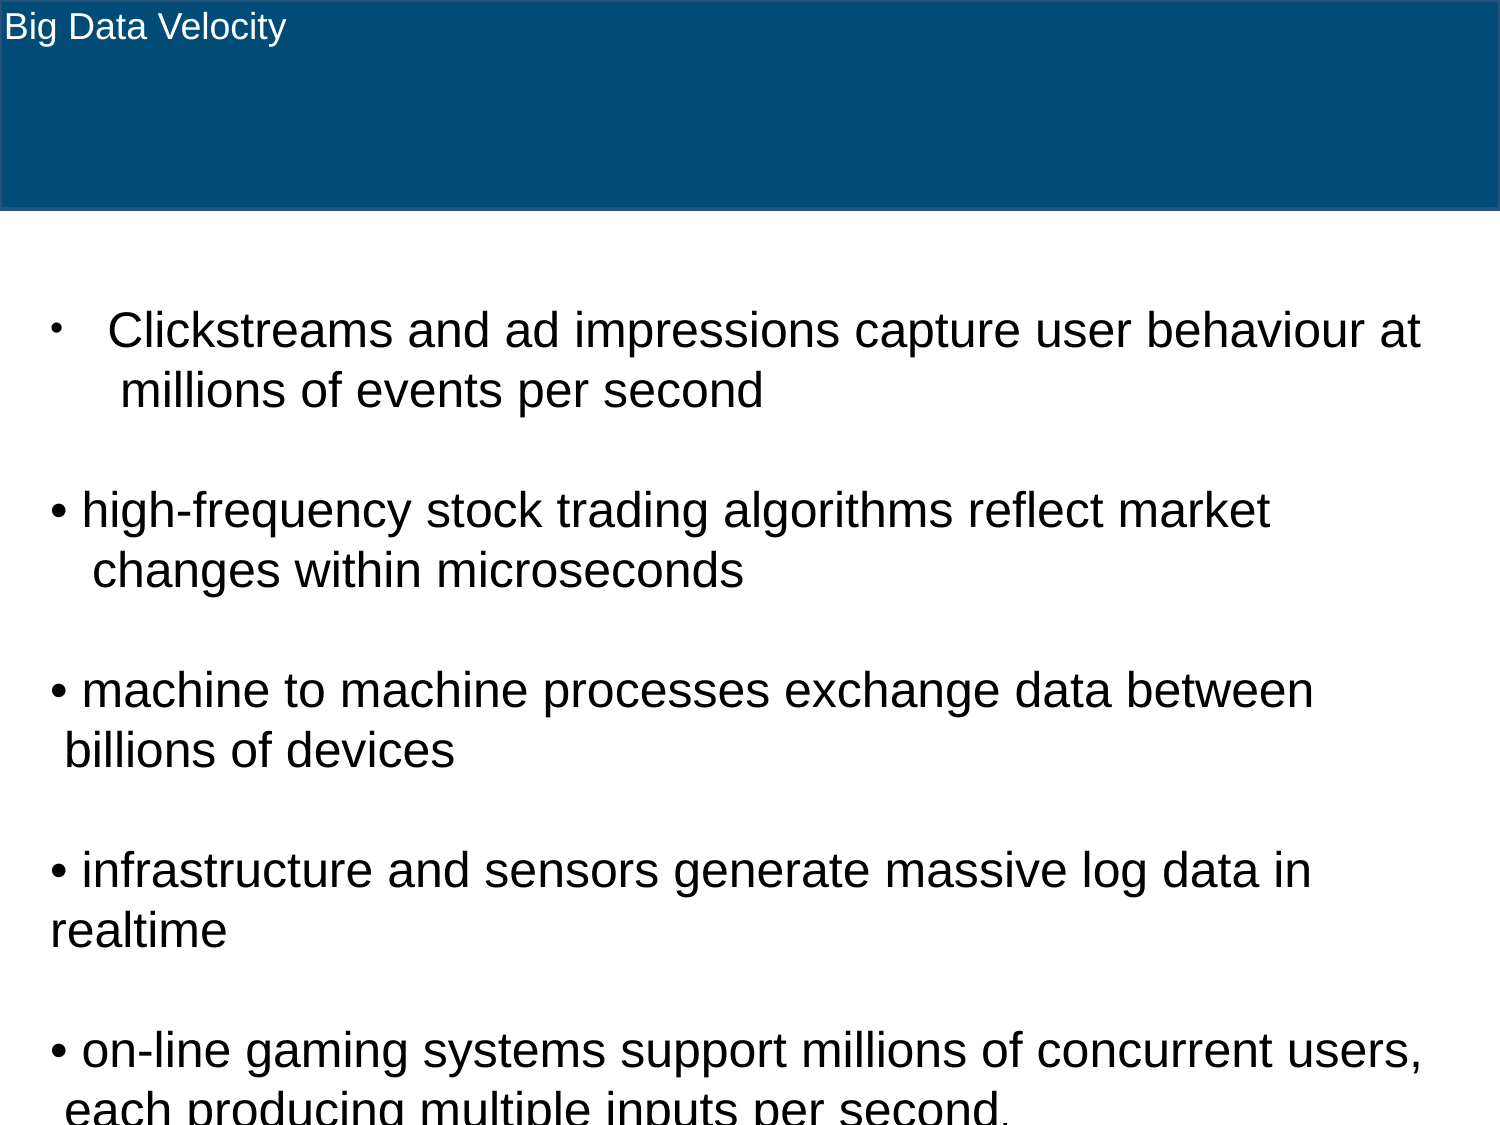

Big Data Velocity
 Clickstreams and ad impressions capture user behaviour at
     millions of events per second

• high-frequency stock trading algorithms reflect market
   changes within microseconds

• machine to machine processes exchange data between
 billions of devices

• infrastructure and sensors generate massive log data in
realtime

• on-line gaming systems support millions of concurrent users,
 each producing multiple inputs per second.